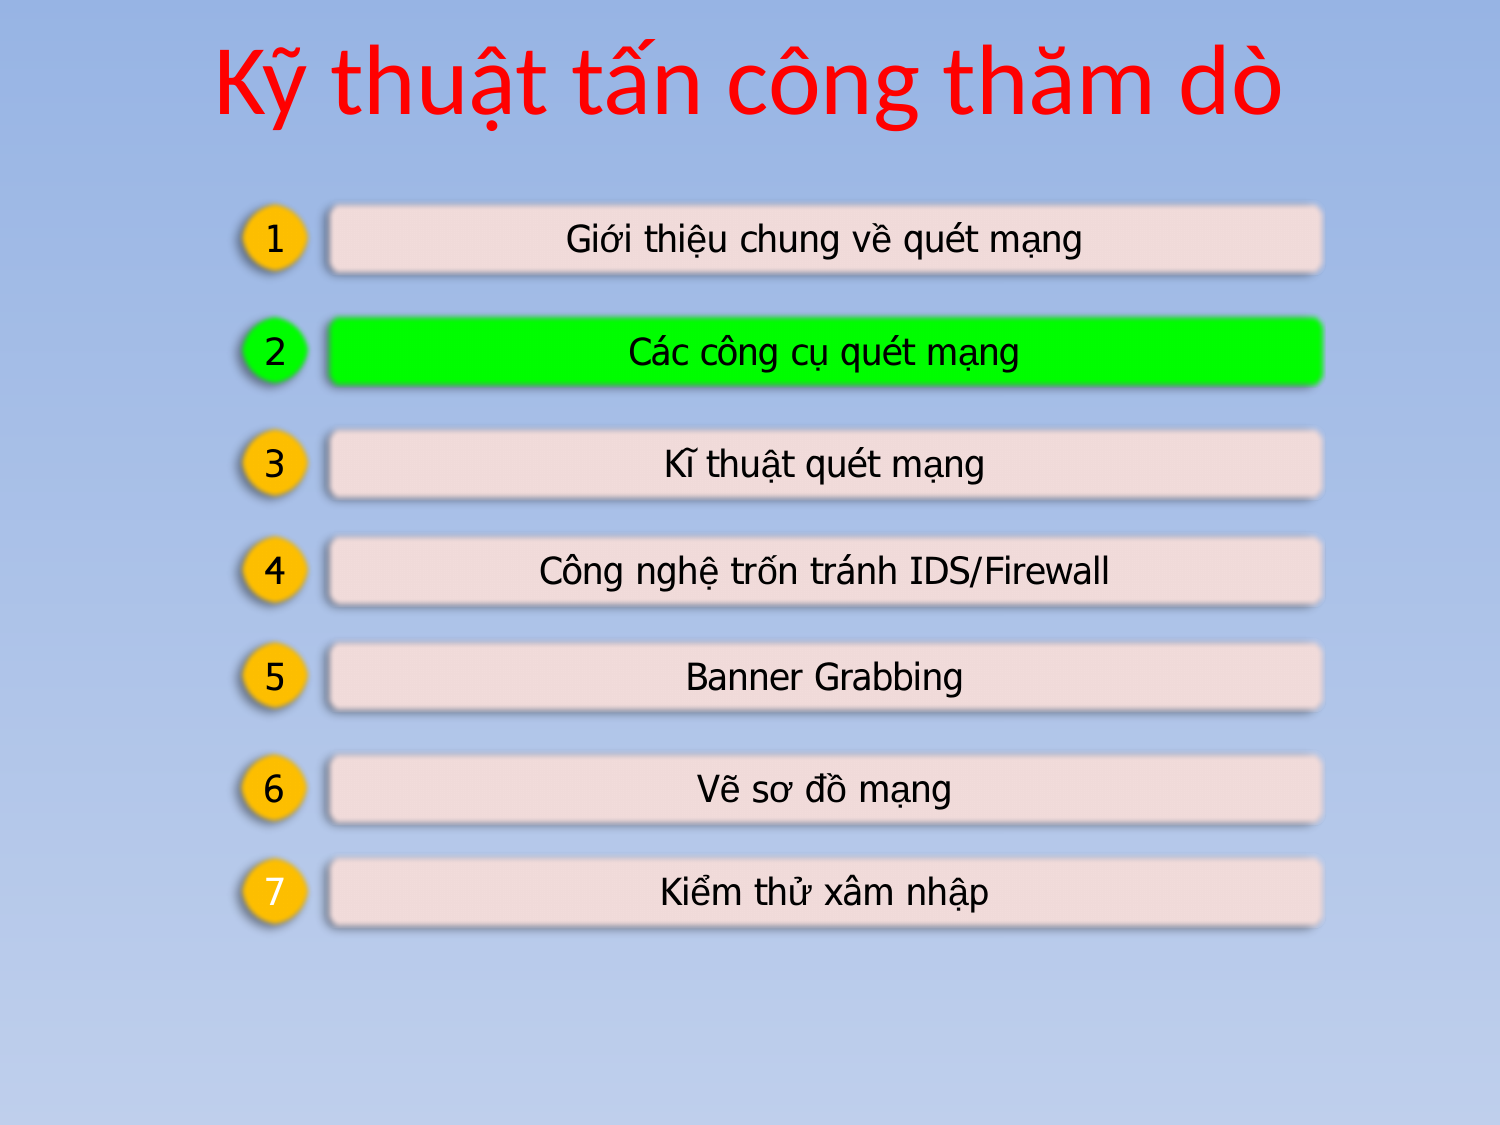

Kỹ thuật tấn công thăm dò
1
Giới thiệu chung về quét mạng
2
Các công cụ quét mạng
3
Kĩ thuật quét mạng
4
Công nghệ trốn tránh IDS/Firewall

5
Banner Grabbing
6
Vẽ sơ đồ mạng
7
Kiểm thử xâm nhập